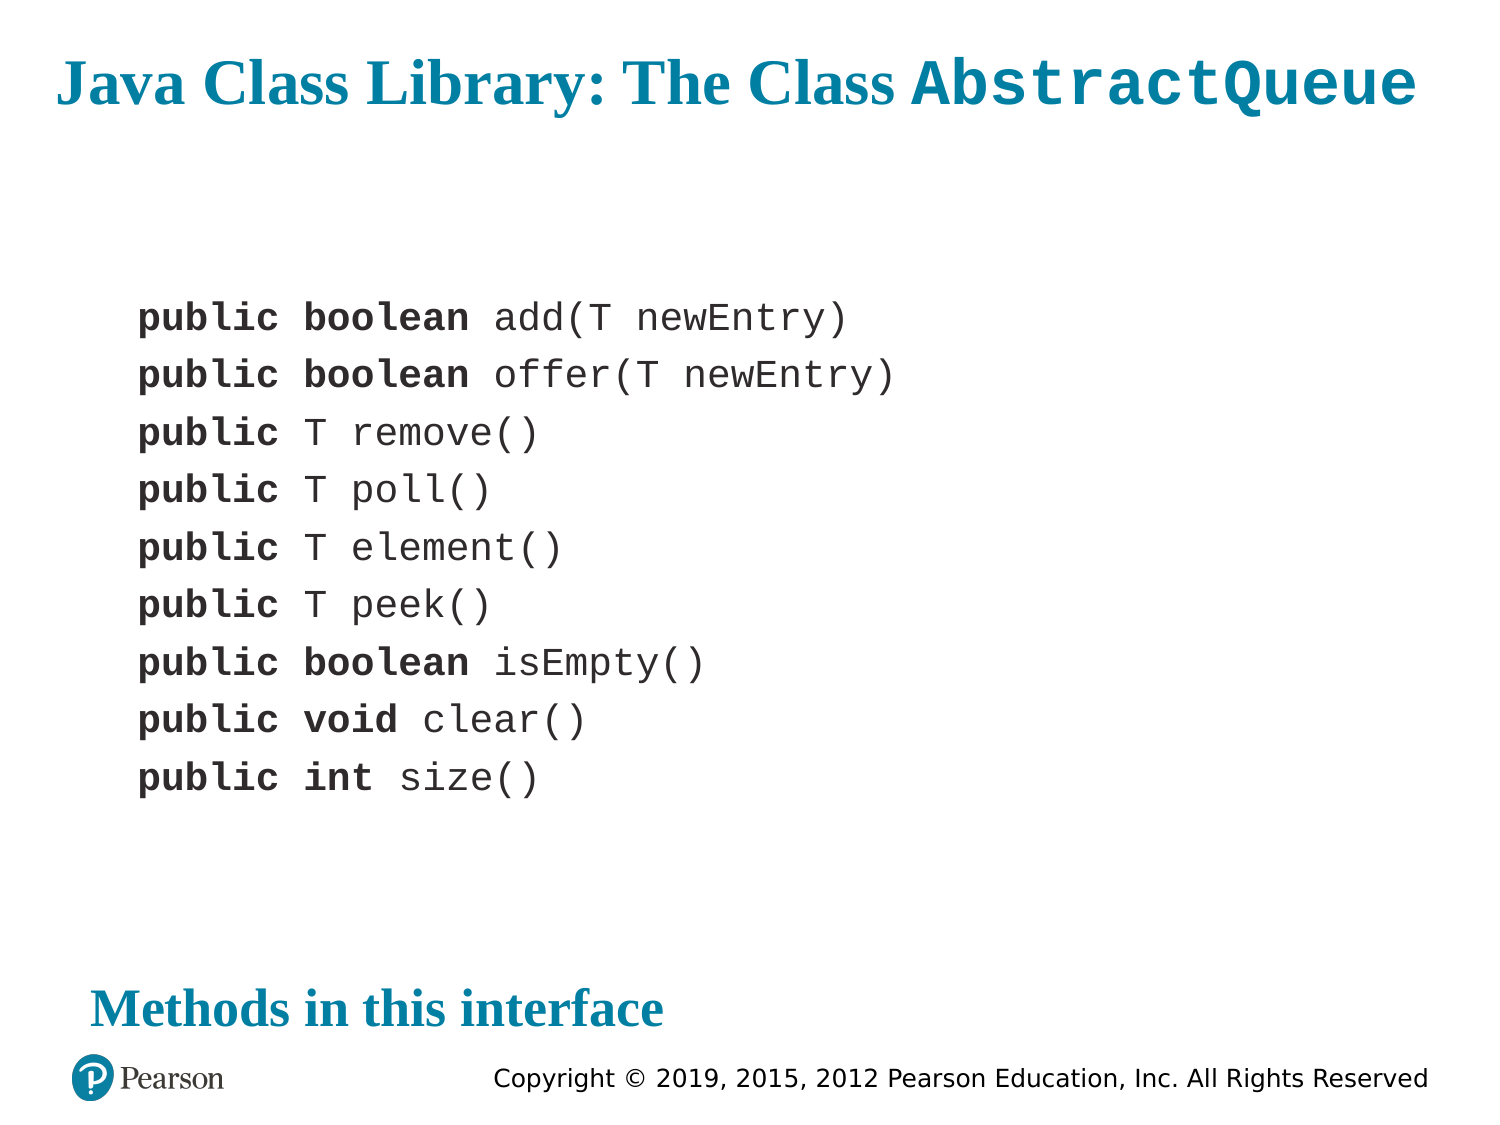

# Java Class Library: The Class AbstractQueue
public boolean add(T newEntry)
public boolean offer(T newEntry)
public T remove()
public T poll()
public T element()
public T peek()
public boolean isEmpty()
public void clear()
public int size()
Methods in this interface